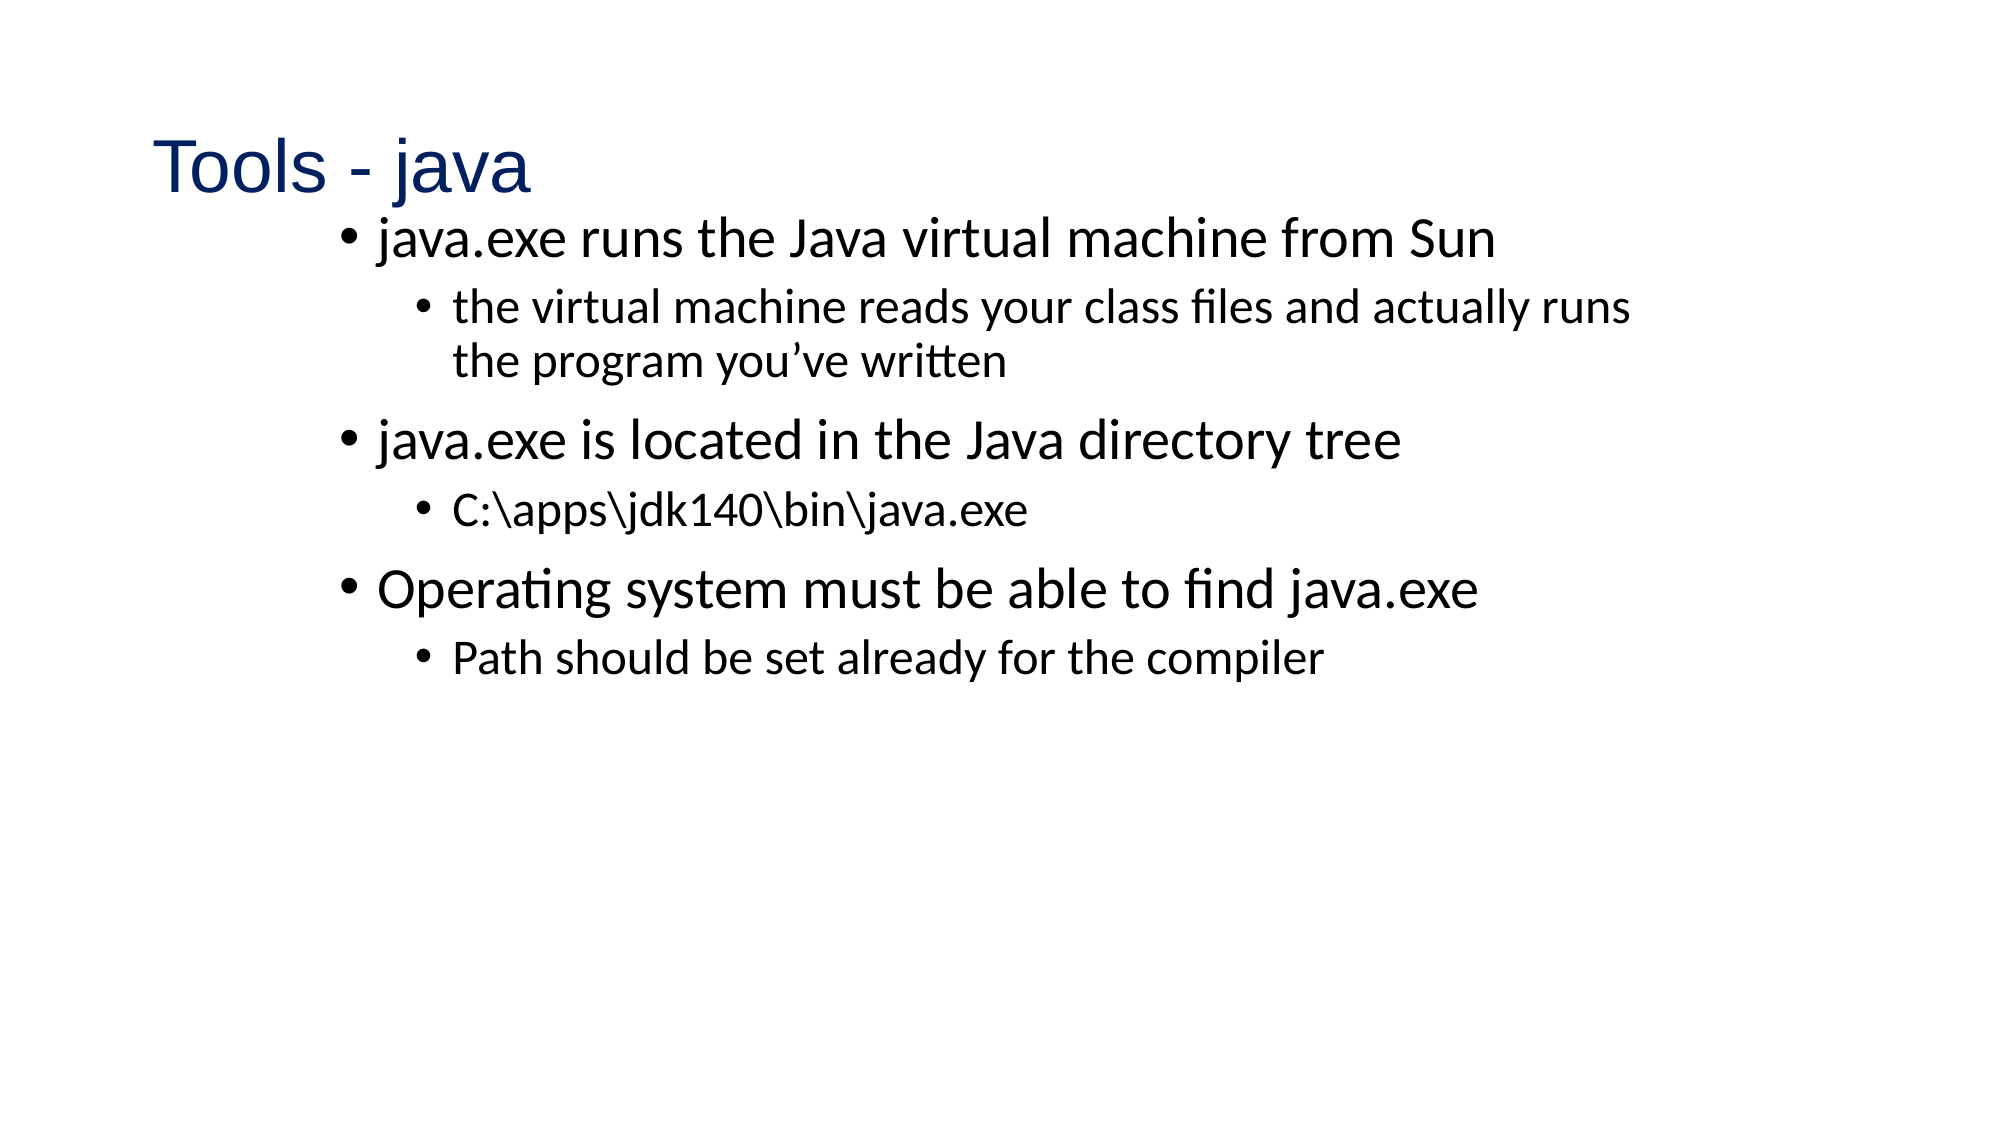

# Tools - java
java.exe runs the Java virtual machine from Sun
the virtual machine reads your class files and actually runs the program you’ve written
java.exe is located in the Java directory tree
C:\apps\jdk140\bin\java.exe
Operating system must be able to find java.exe
Path should be set already for the compiler